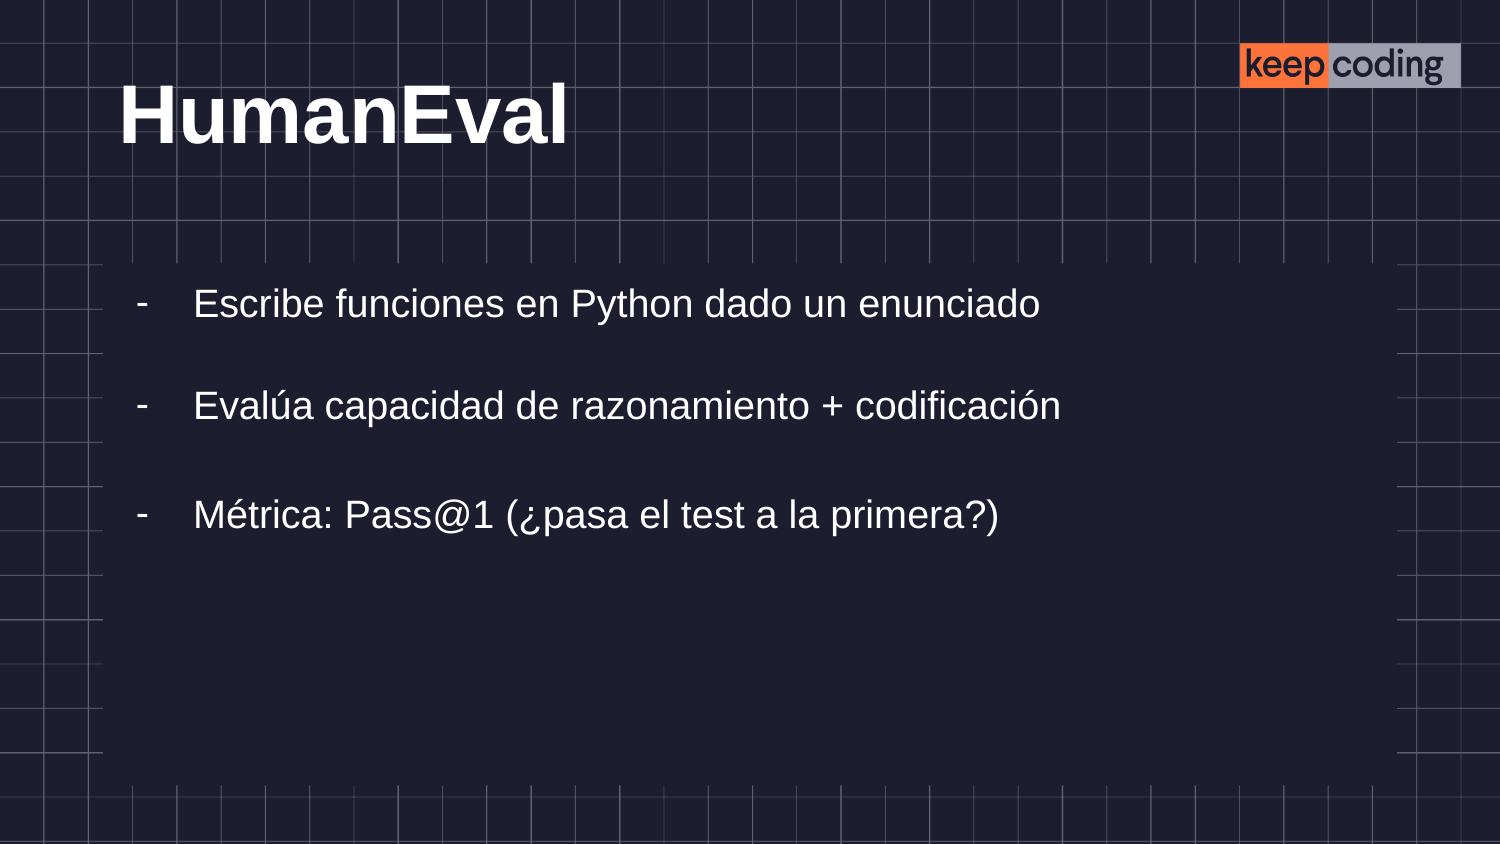

# HumanEval

Escribe funciones en Python dado un enunciado
Evalúa capacidad de razonamiento + codificación
Métrica: Pass@1 (¿pasa el test a la primera?)